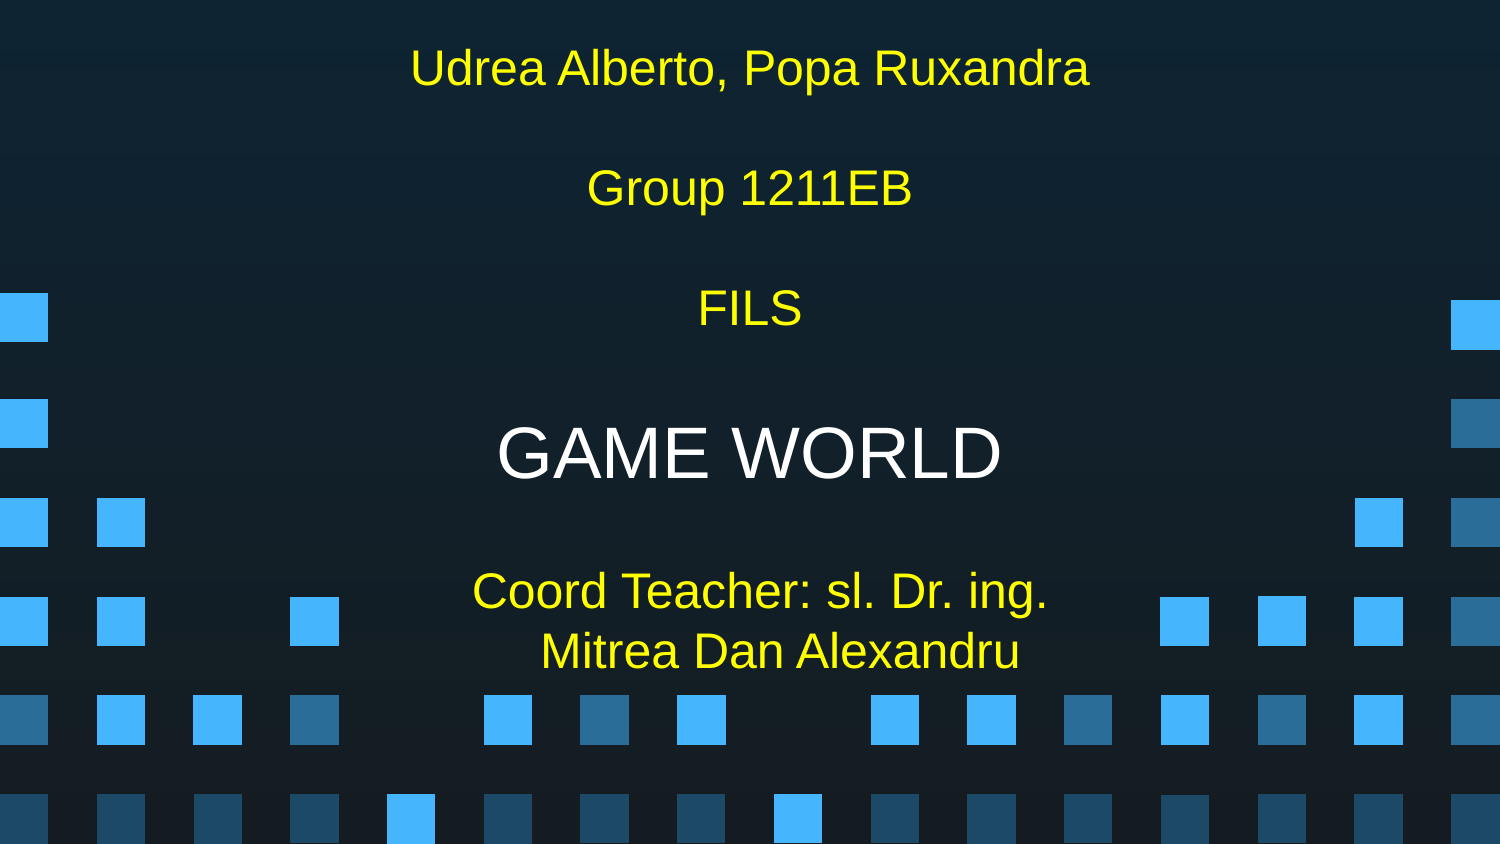

Udrea Alberto, Popa Ruxandra
Group 1211EB
FILS
# GAME WORLD
Coord Teacher: sl. Dr. ing. Mitrea Dan Alexandru